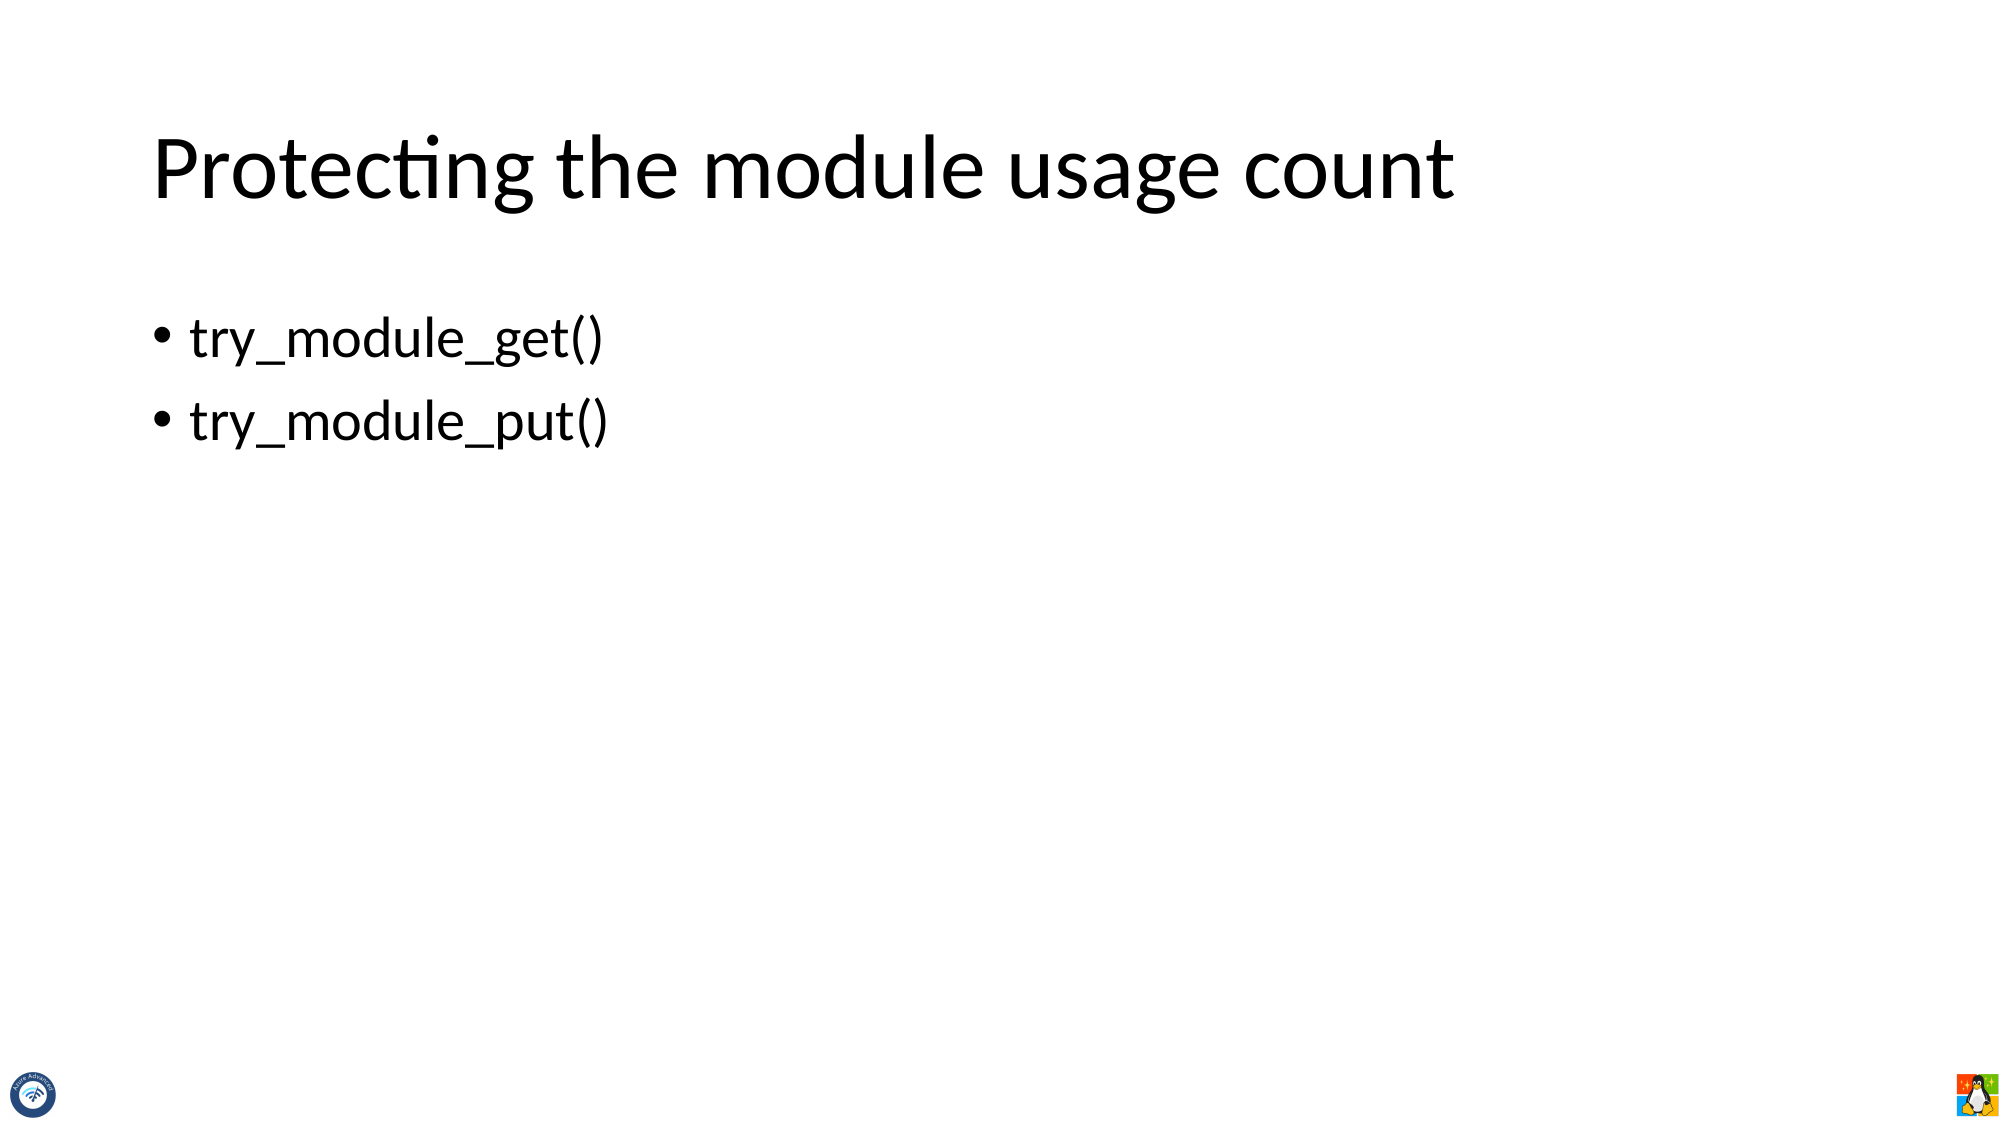

# Protecting the module usage count
try_module_get()
try_module_put()